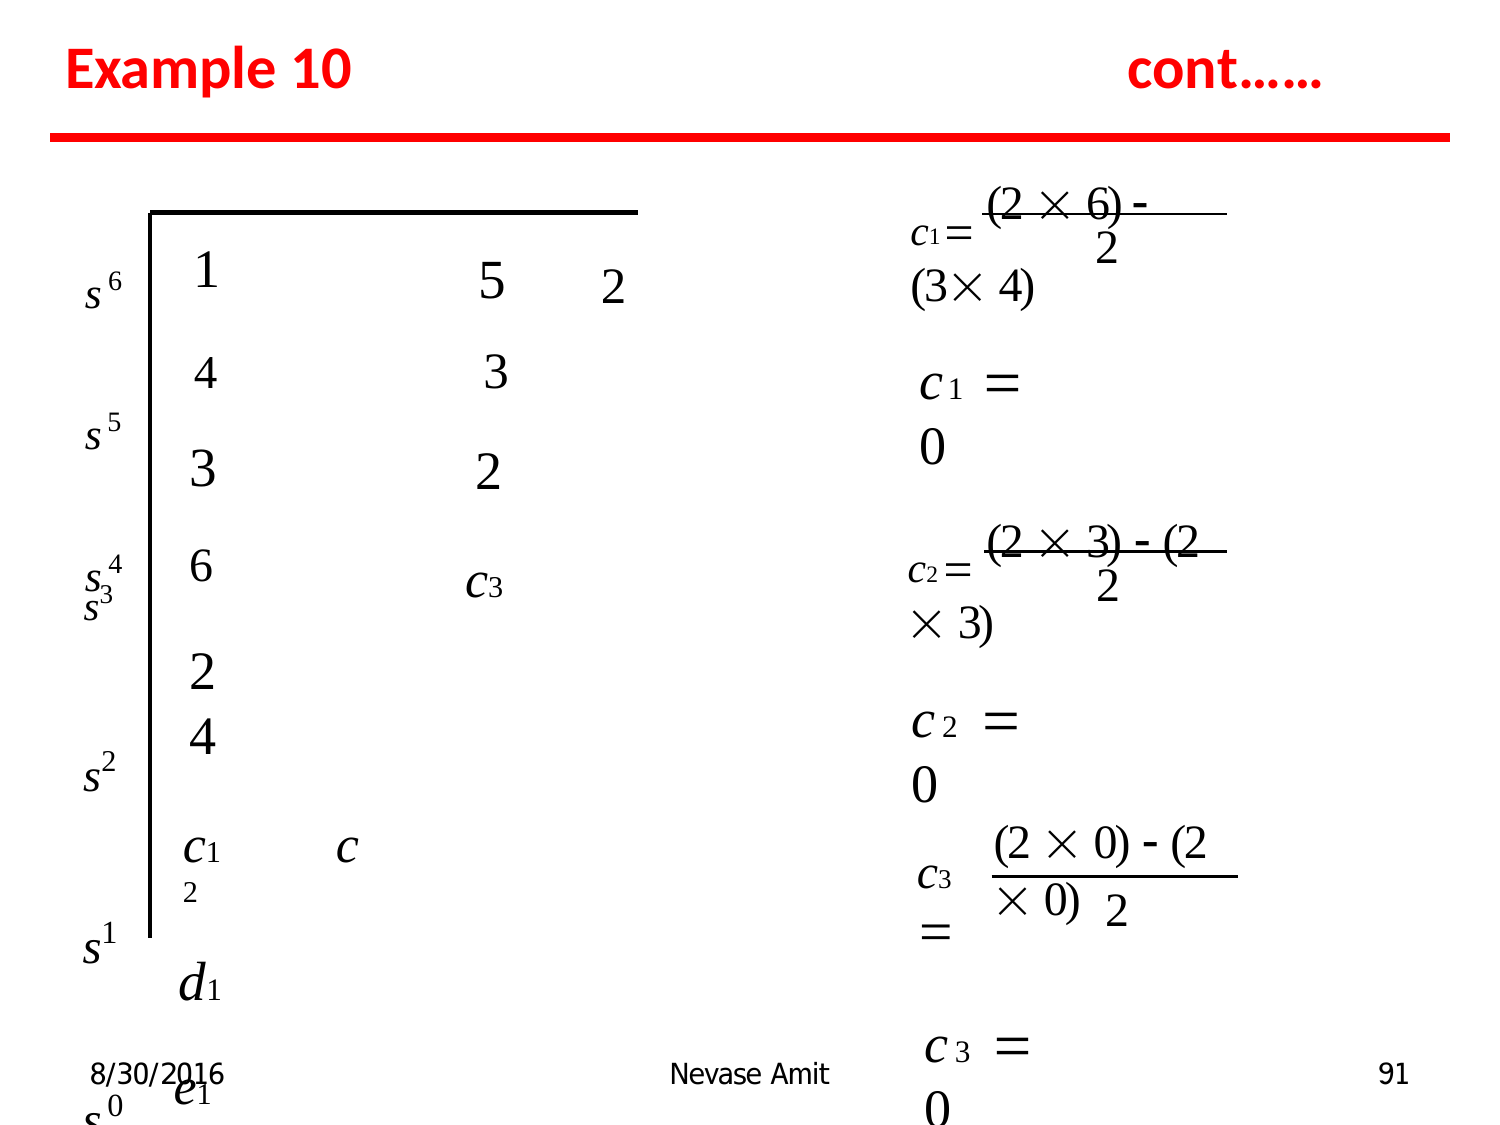

# Example 10
cont……

c1 = (2 × 6) − (3× 4)
1	4
3	6
2	4
c1	c 2
d1
e1
an
5
3
2
c3

s6
s5
s4
2

2
c1 = 0
c2 = (2 × 3) − (2 × 3)
s3
s2  s1  s0
2

c2 = 0
(2 × 0) − (2 × 0)
c3 =
2

c3 = 0
8/30/2016
Nevase Amit
91